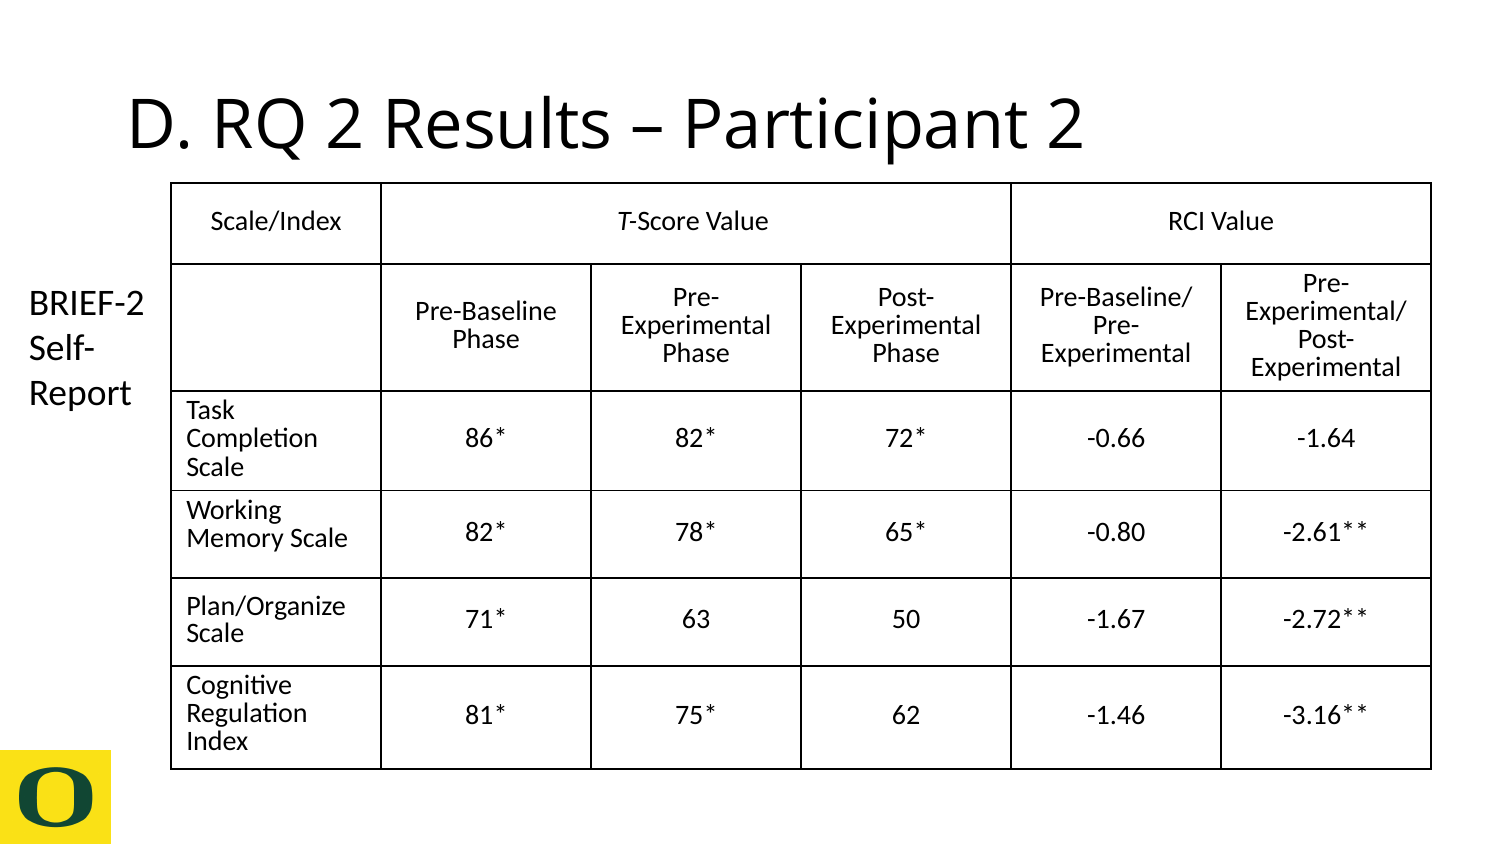

# D. RQ 2 Results – Participant 2
| Scale/Index | T-Score Value |  |  | RCI Value |  |
| --- | --- | --- | --- | --- | --- |
|  | Pre-Baseline Phase | Pre-Experimental Phase | Post-Experimental Phase | Pre-Baseline/ Pre-Experimental | Pre-Experimental/ Post-Experimental |
| Task Completion Scale | 86\* | 82\* | 72\* | -0.66 | -1.64 |
| Working Memory Scale | 82\* | 78\* | 65\* | -0.80 | -2.61\*\* |
| Plan/Organize Scale | 71\* | 63 | 50 | -1.67 | -2.72\*\* |
| Cognitive Regulation Index | 81\* | 75\* | 62 | -1.46 | -3.16\*\* |
BRIEF-2 Self-Report